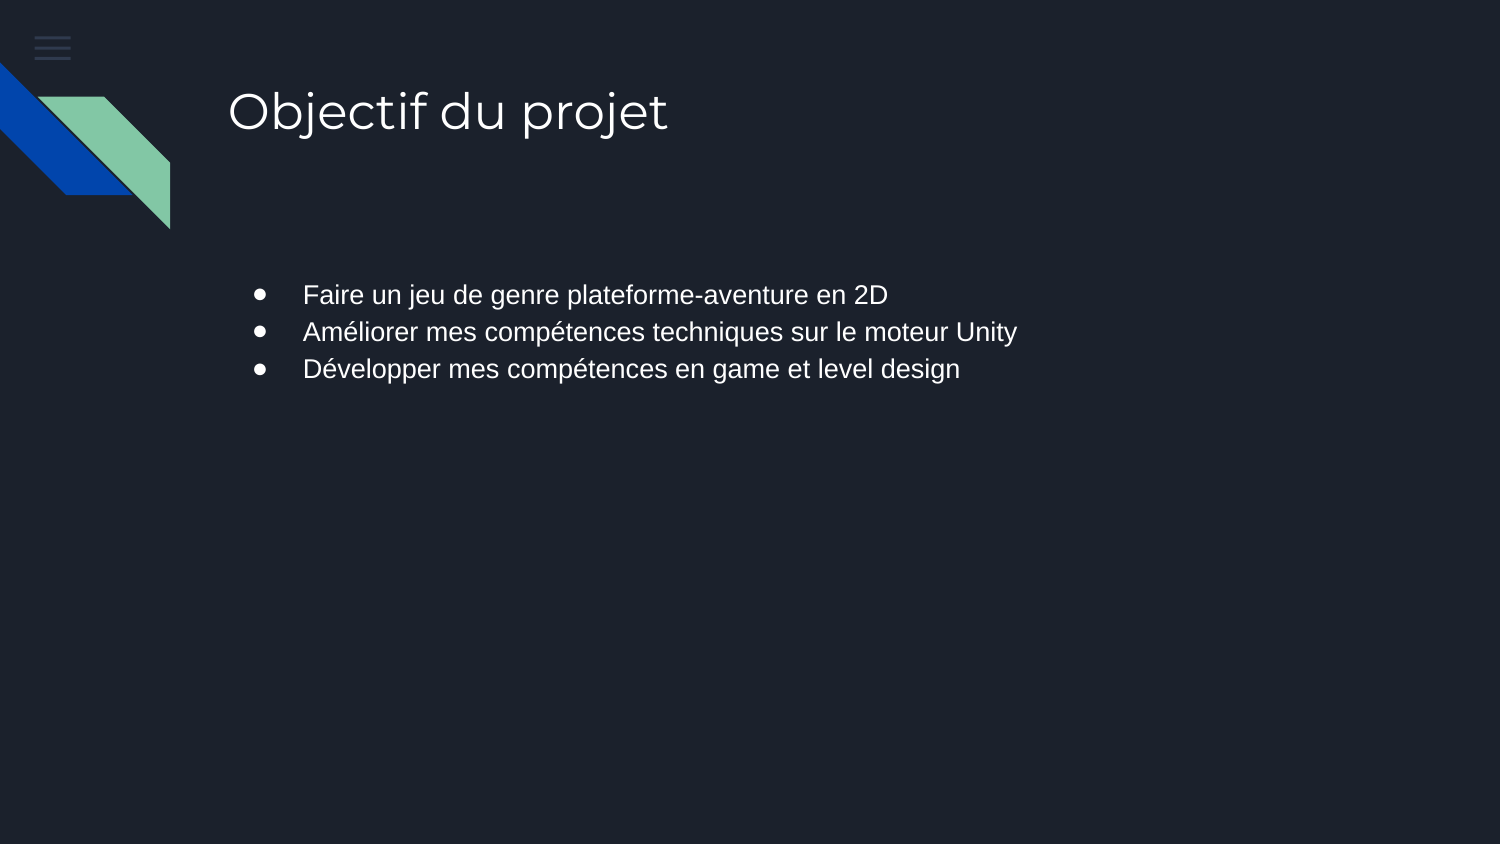

# Objectif du projet
Faire un jeu de genre plateforme-aventure en 2D
Améliorer mes compétences techniques sur le moteur Unity
Développer mes compétences en game et level design